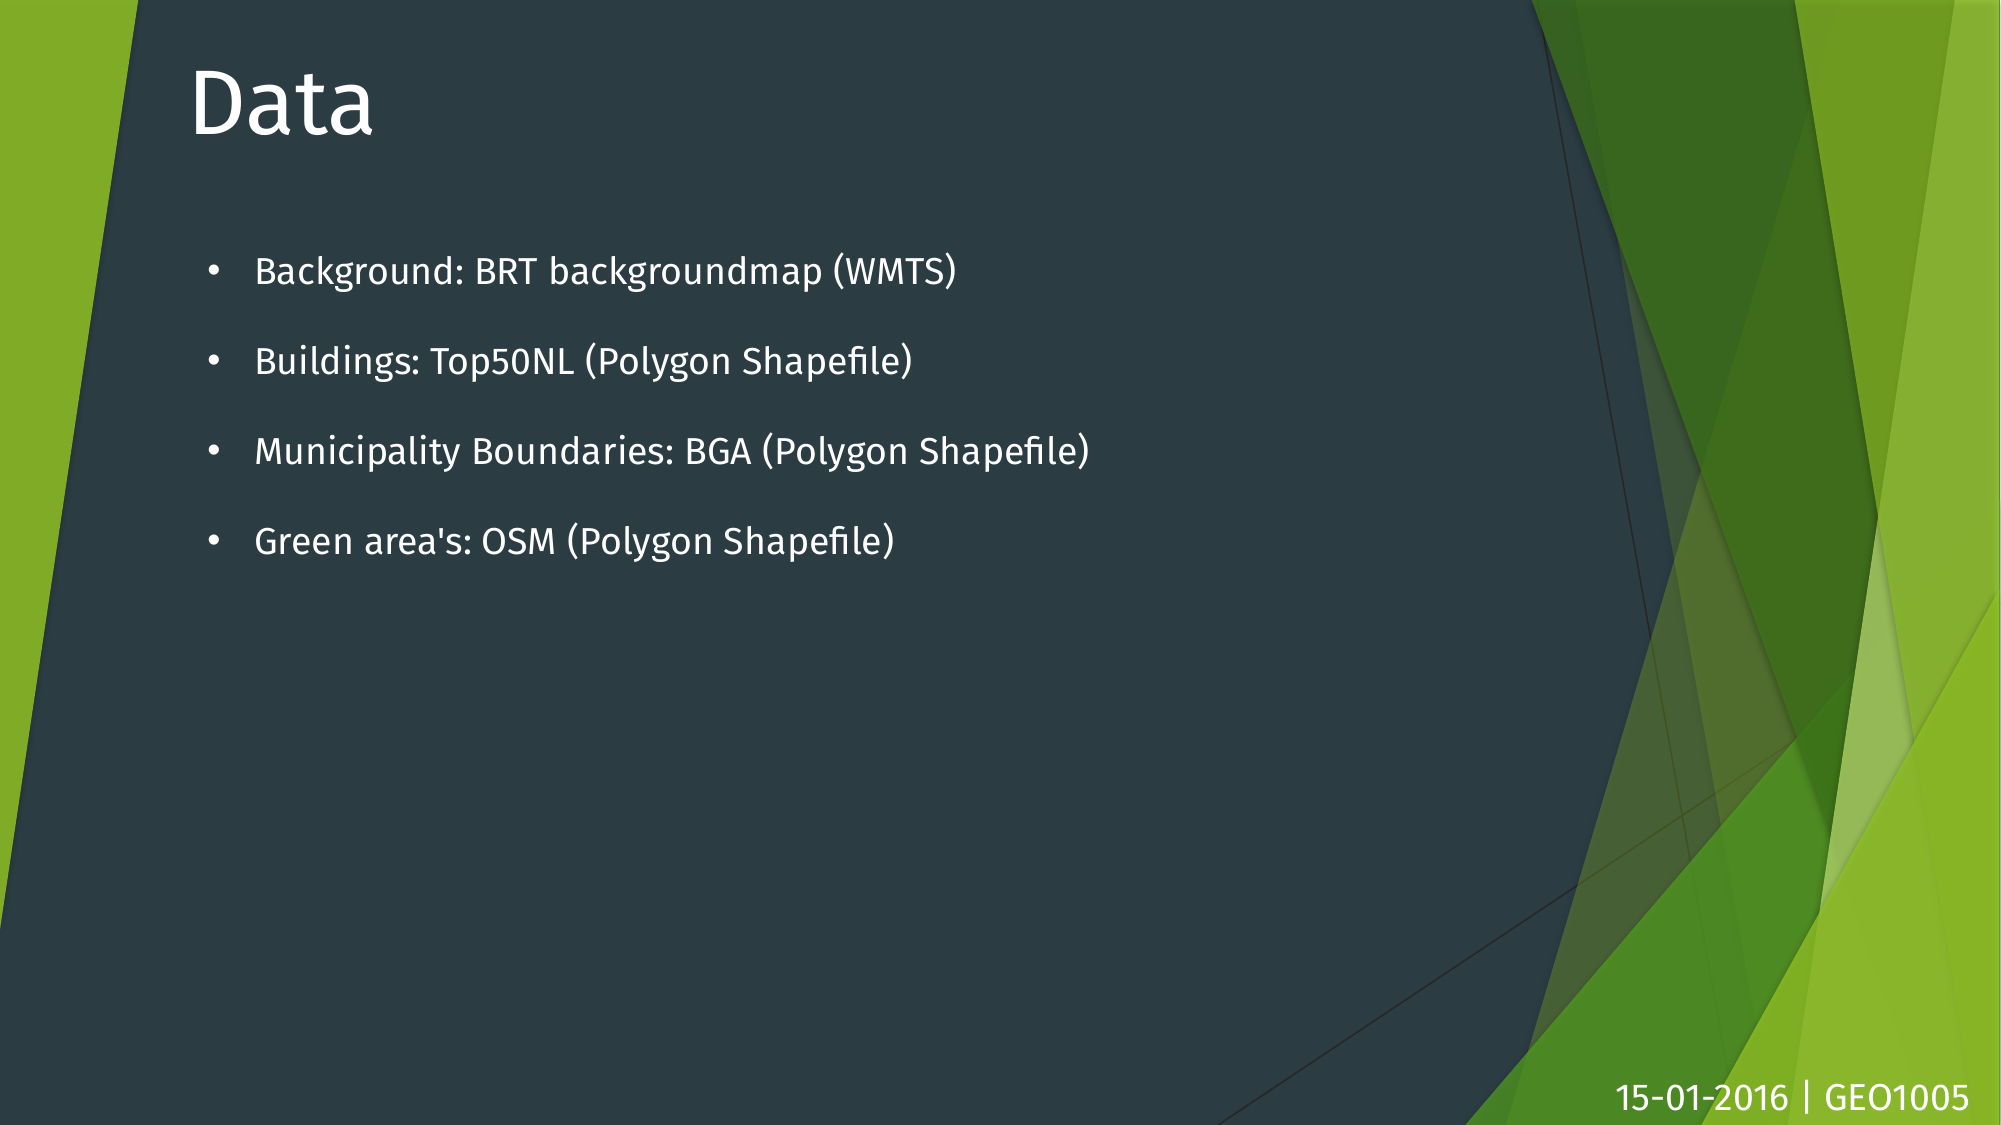

Data
Background: BRT backgroundmap (WMTS)

Buildings: Top50NL (Polygon Shapefile)

Municipality Boundaries: BGA (Polygon Shapefile)

Green area's: OSM (Polygon Shapefile)
# 15-01-2016 | GEO1005